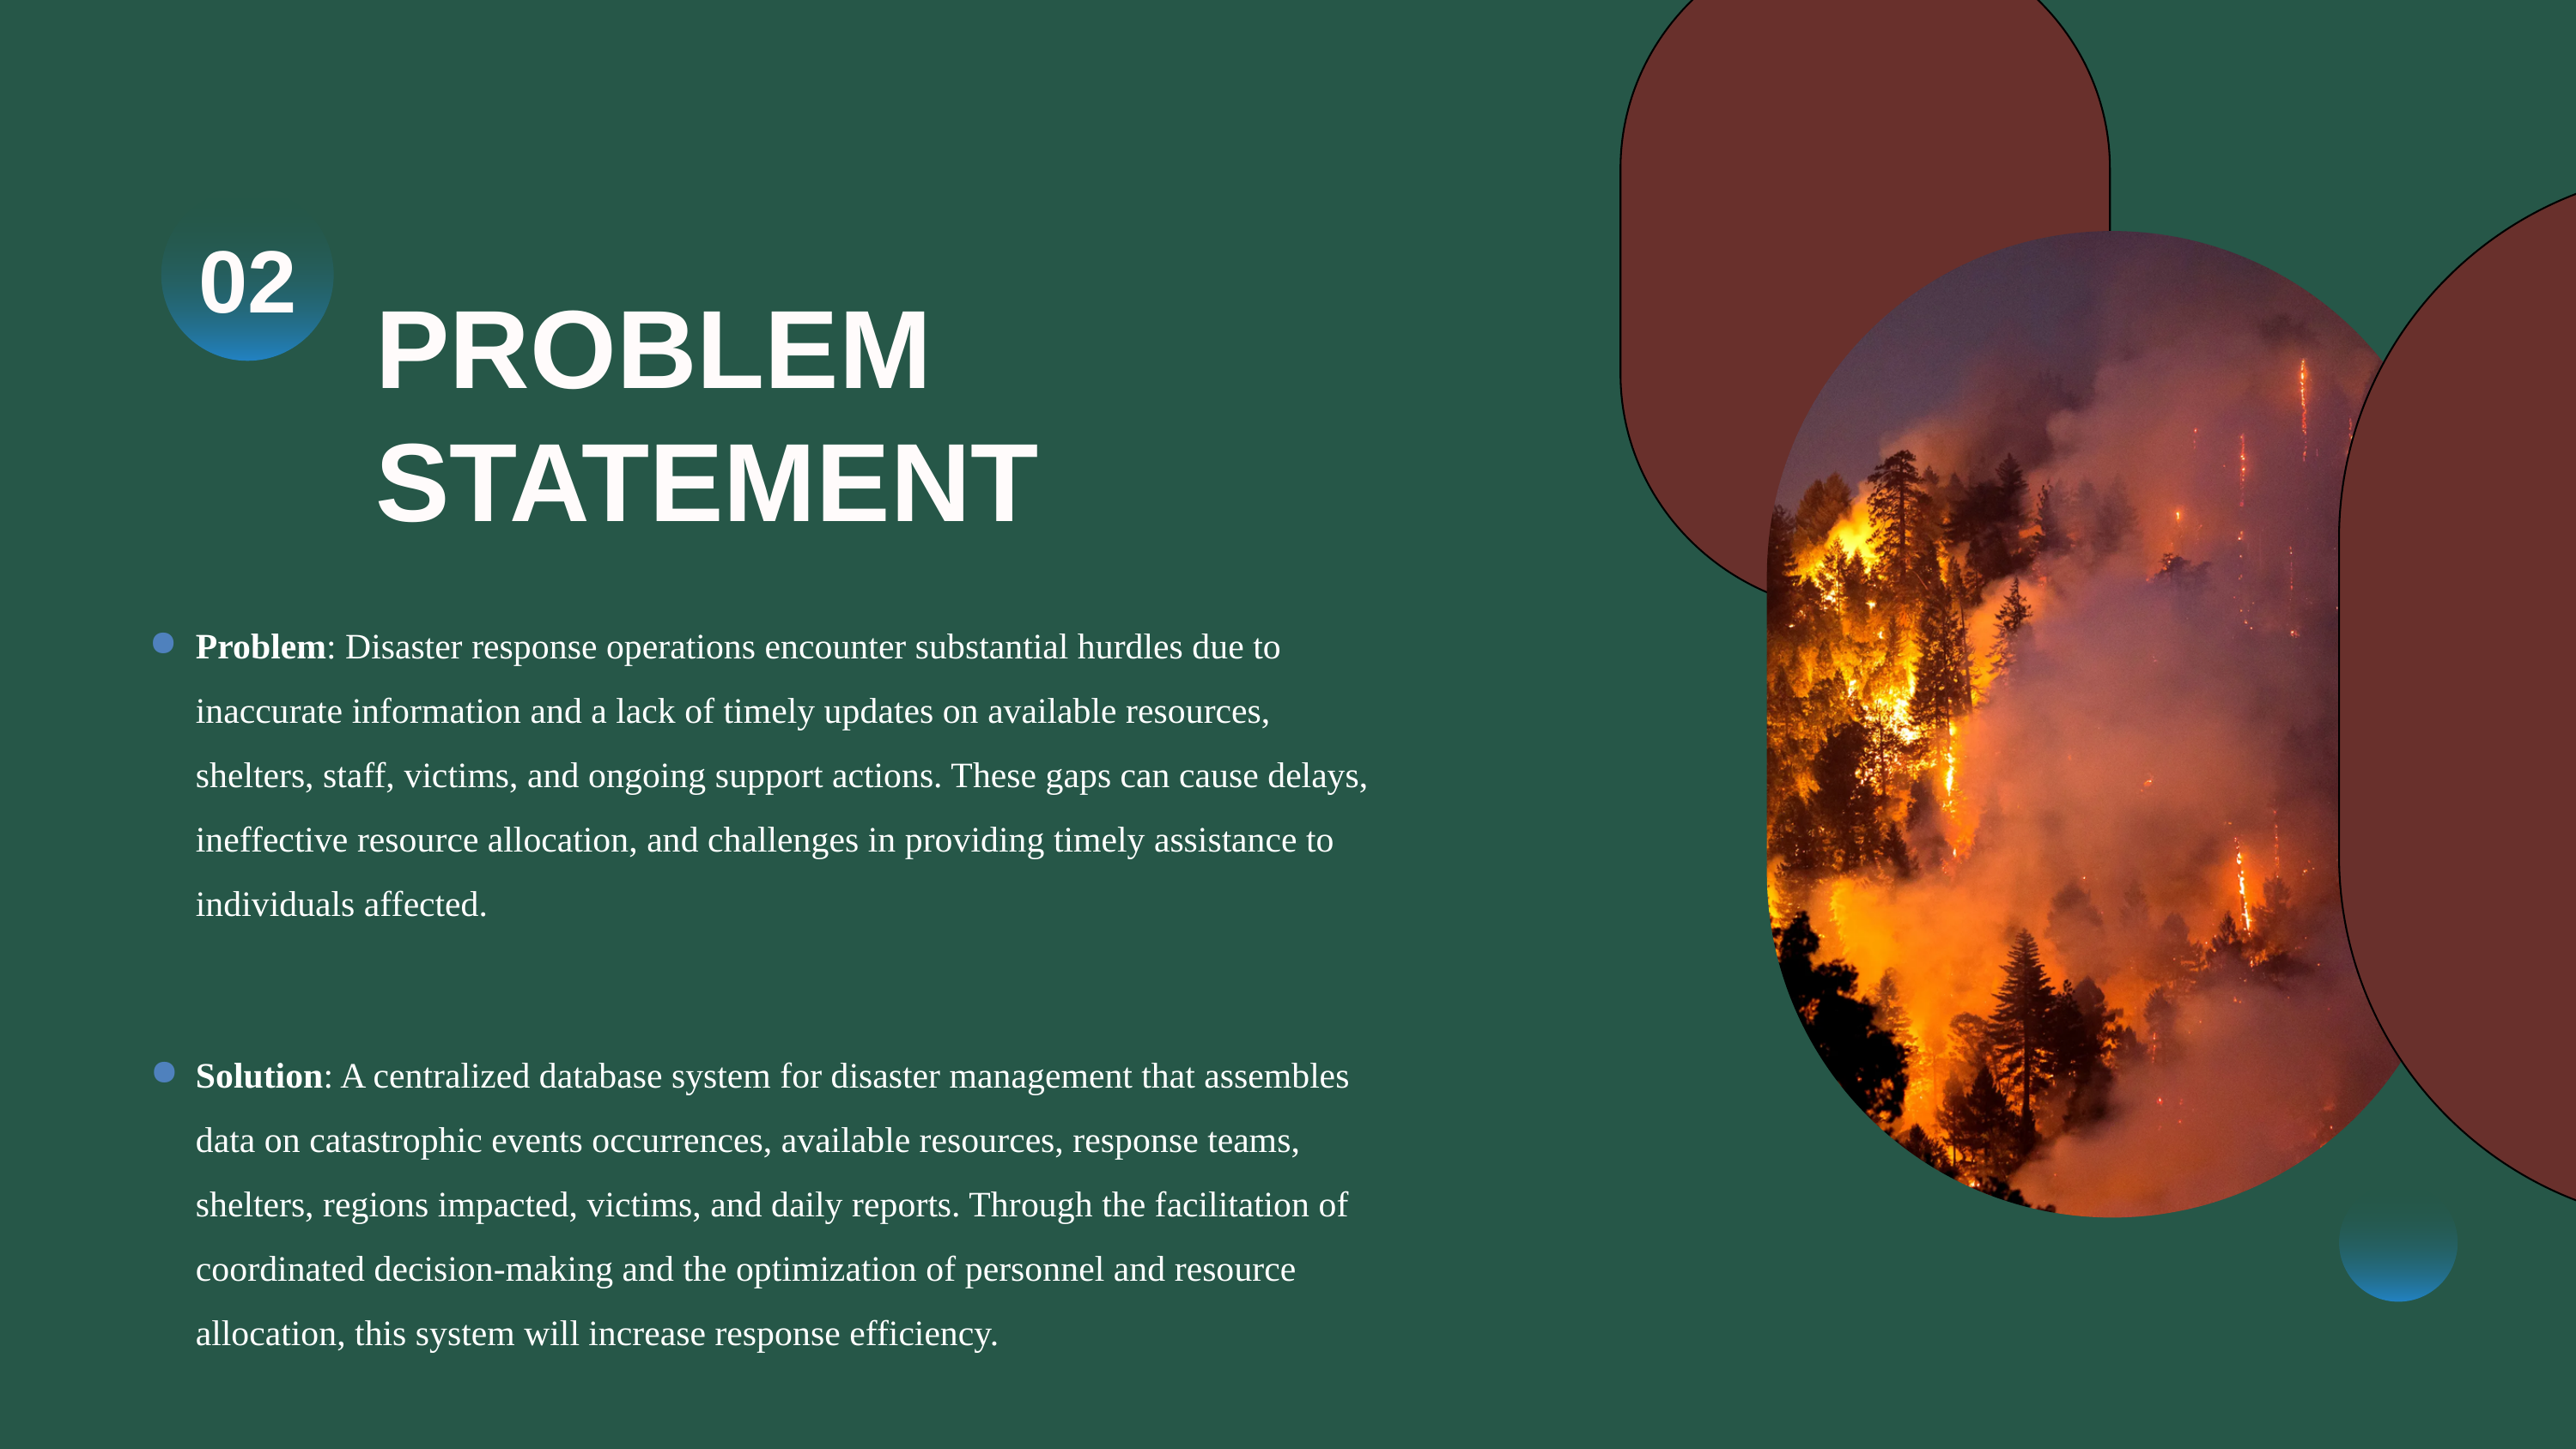

02

PROBLEM STATEMENT
Problem: Disaster response operations encounter substantial hurdles due to inaccurate information and a lack of timely updates on available resources, shelters, staff, victims, and ongoing support actions. These gaps can cause delays, ineffective resource allocation, and challenges in providing timely assistance to individuals affected.

Solution: A centralized database system for disaster management that assembles data on catastrophic events occurrences, available resources, response teams, shelters, regions impacted, victims, and daily reports. Through the facilitation of coordinated decision-making and the optimization of personnel and resource allocation, this system will increase response efficiency.